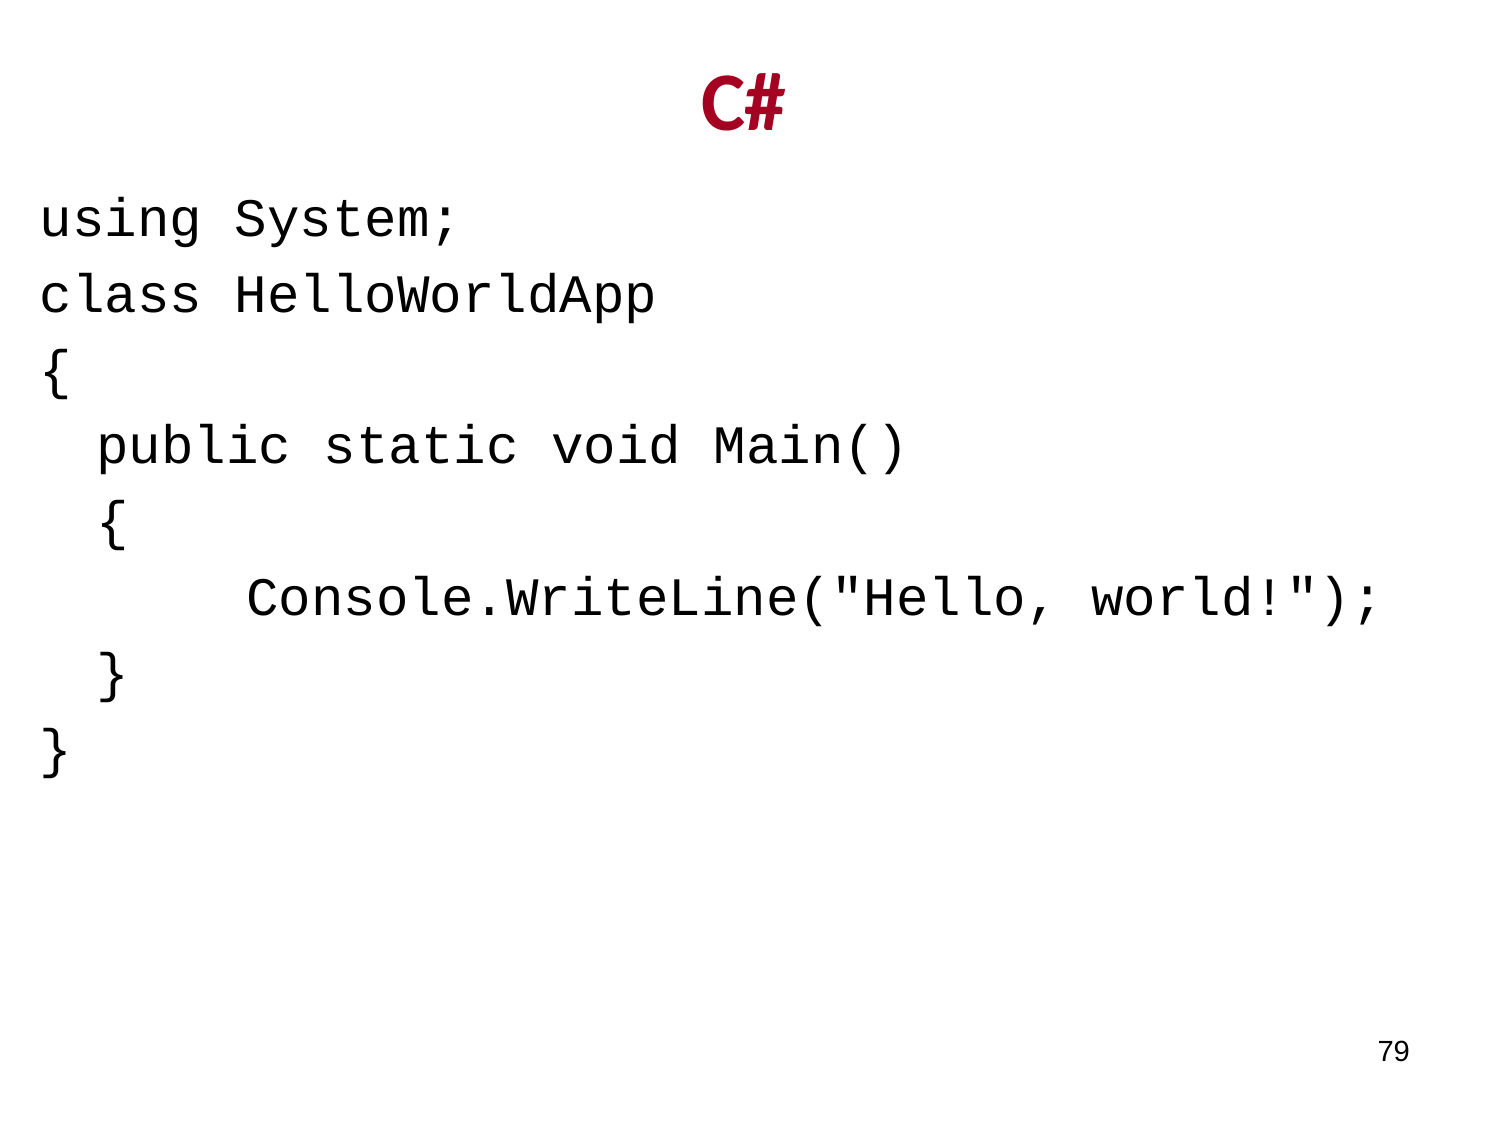

# C#
using System;
class HelloWorldApp
{
	public static void Main()
	{
		Console.WriteLine("Hello, world!");
	}
}
79